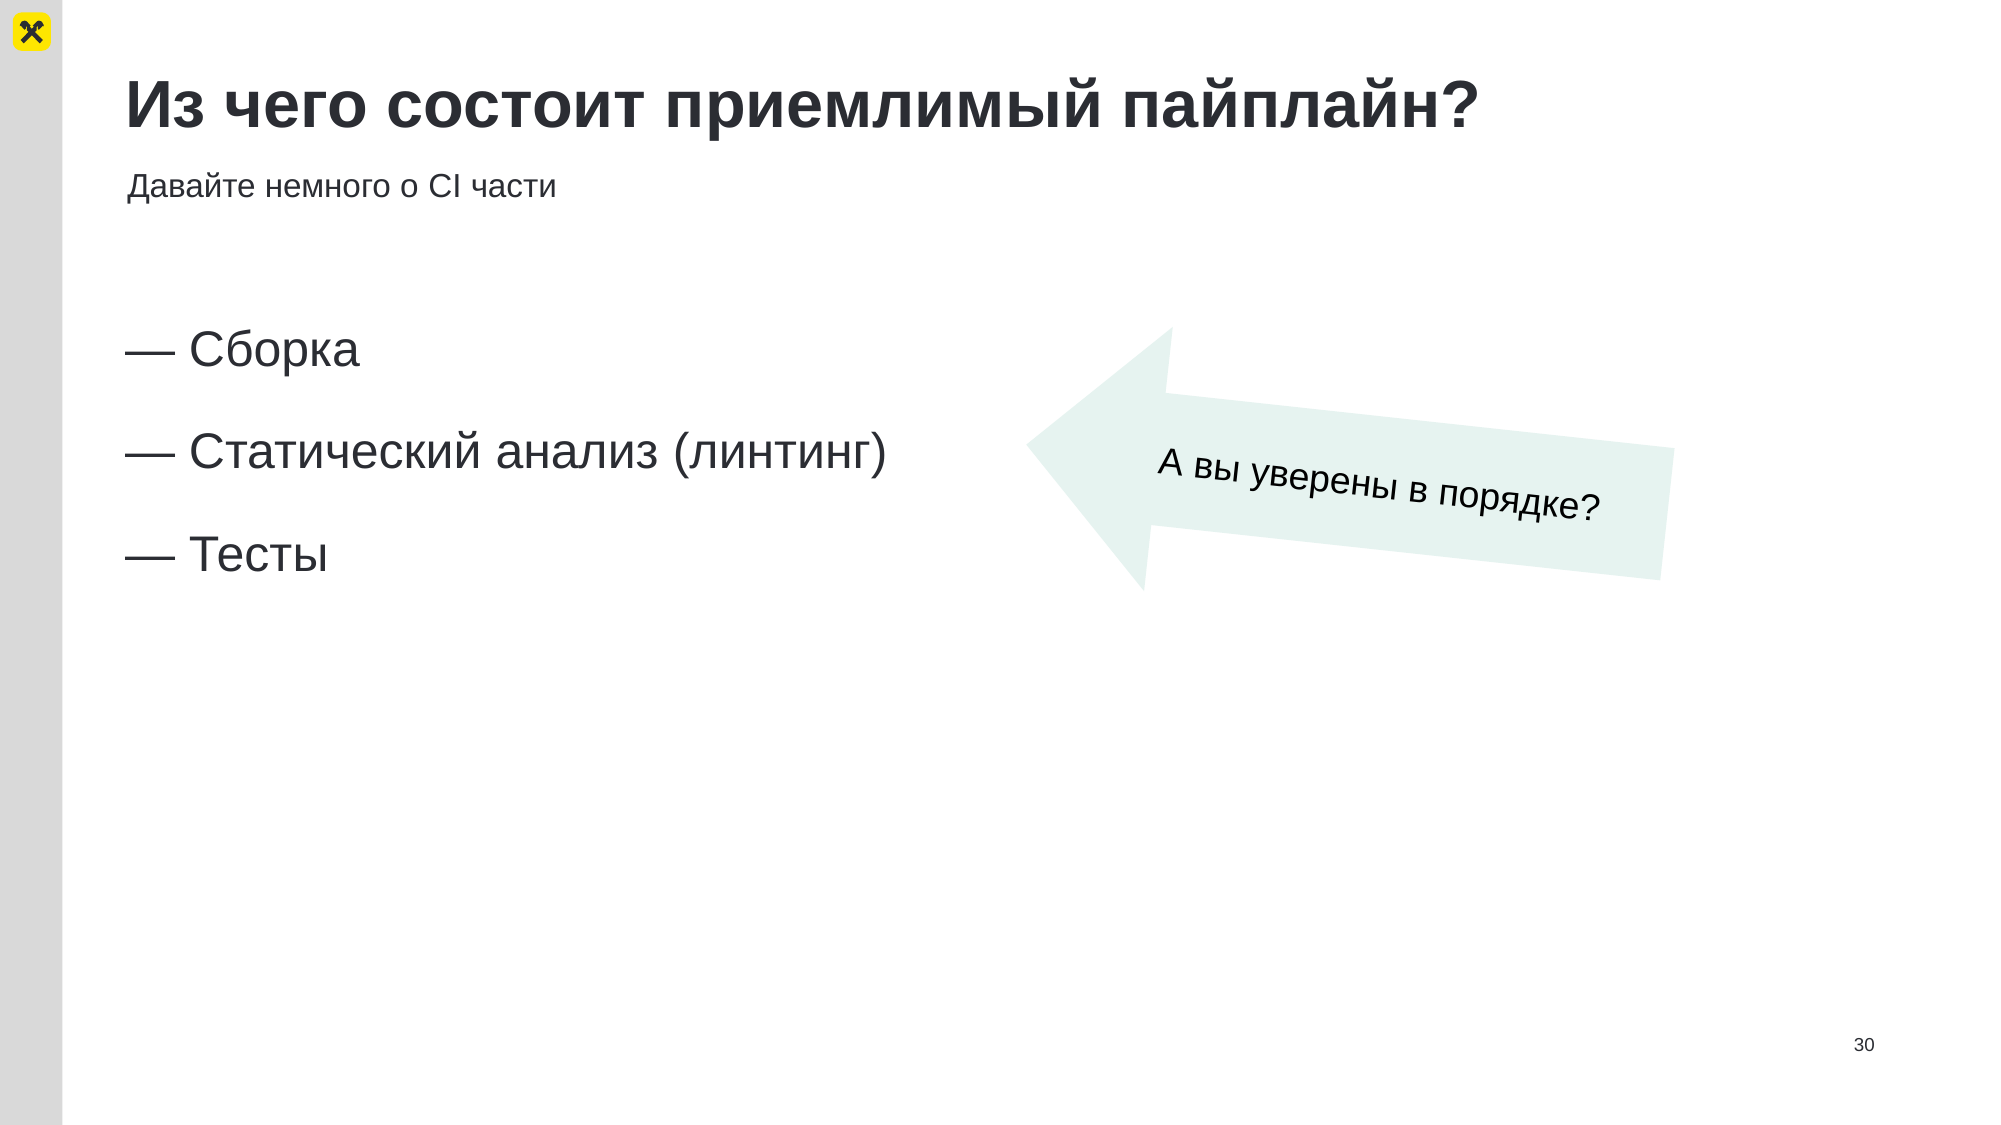

# Из чего состоит приемлимый пайплайн?
Давайте немного о CI части
— Сборка
— Статический анализ (линтинг)
— Тесты
А вы уверены в порядке?
30